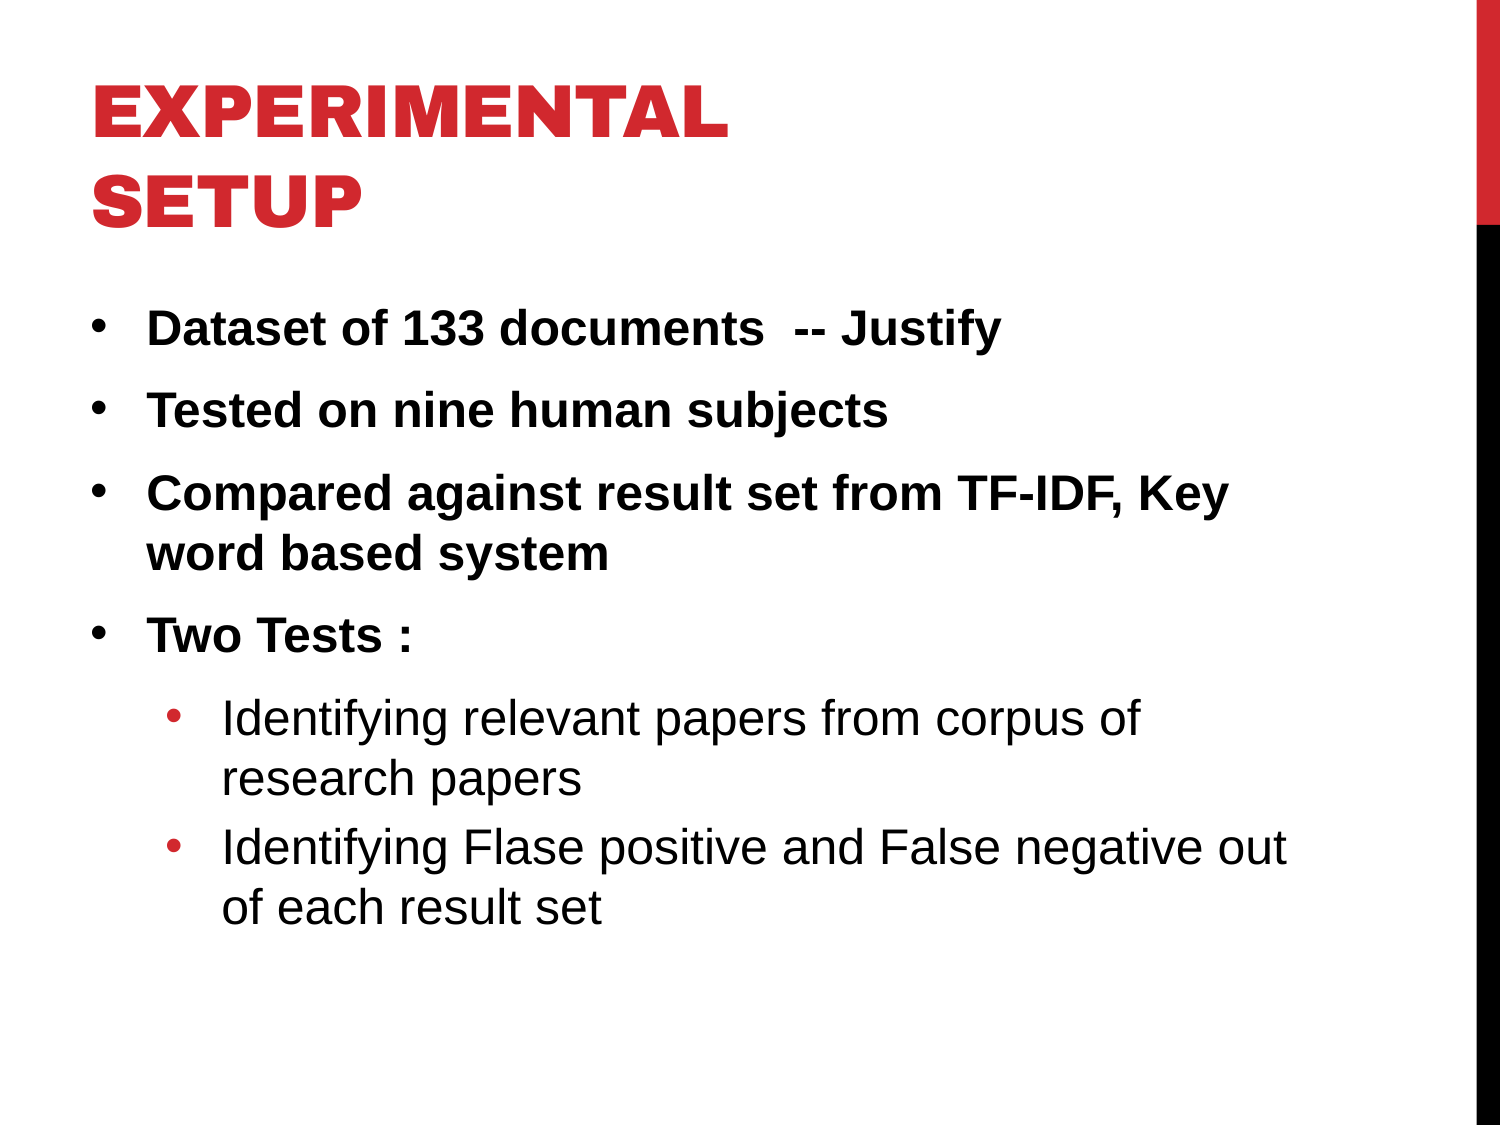

# Experimental Setup
Dataset of 133 documents  -- Justify
Tested on nine human subjects
Compared against result set from TF-IDF, Key word based system
Two Tests :
Identifying relevant papers from corpus of research papers
Identifying Flase positive and False negative out of each result set